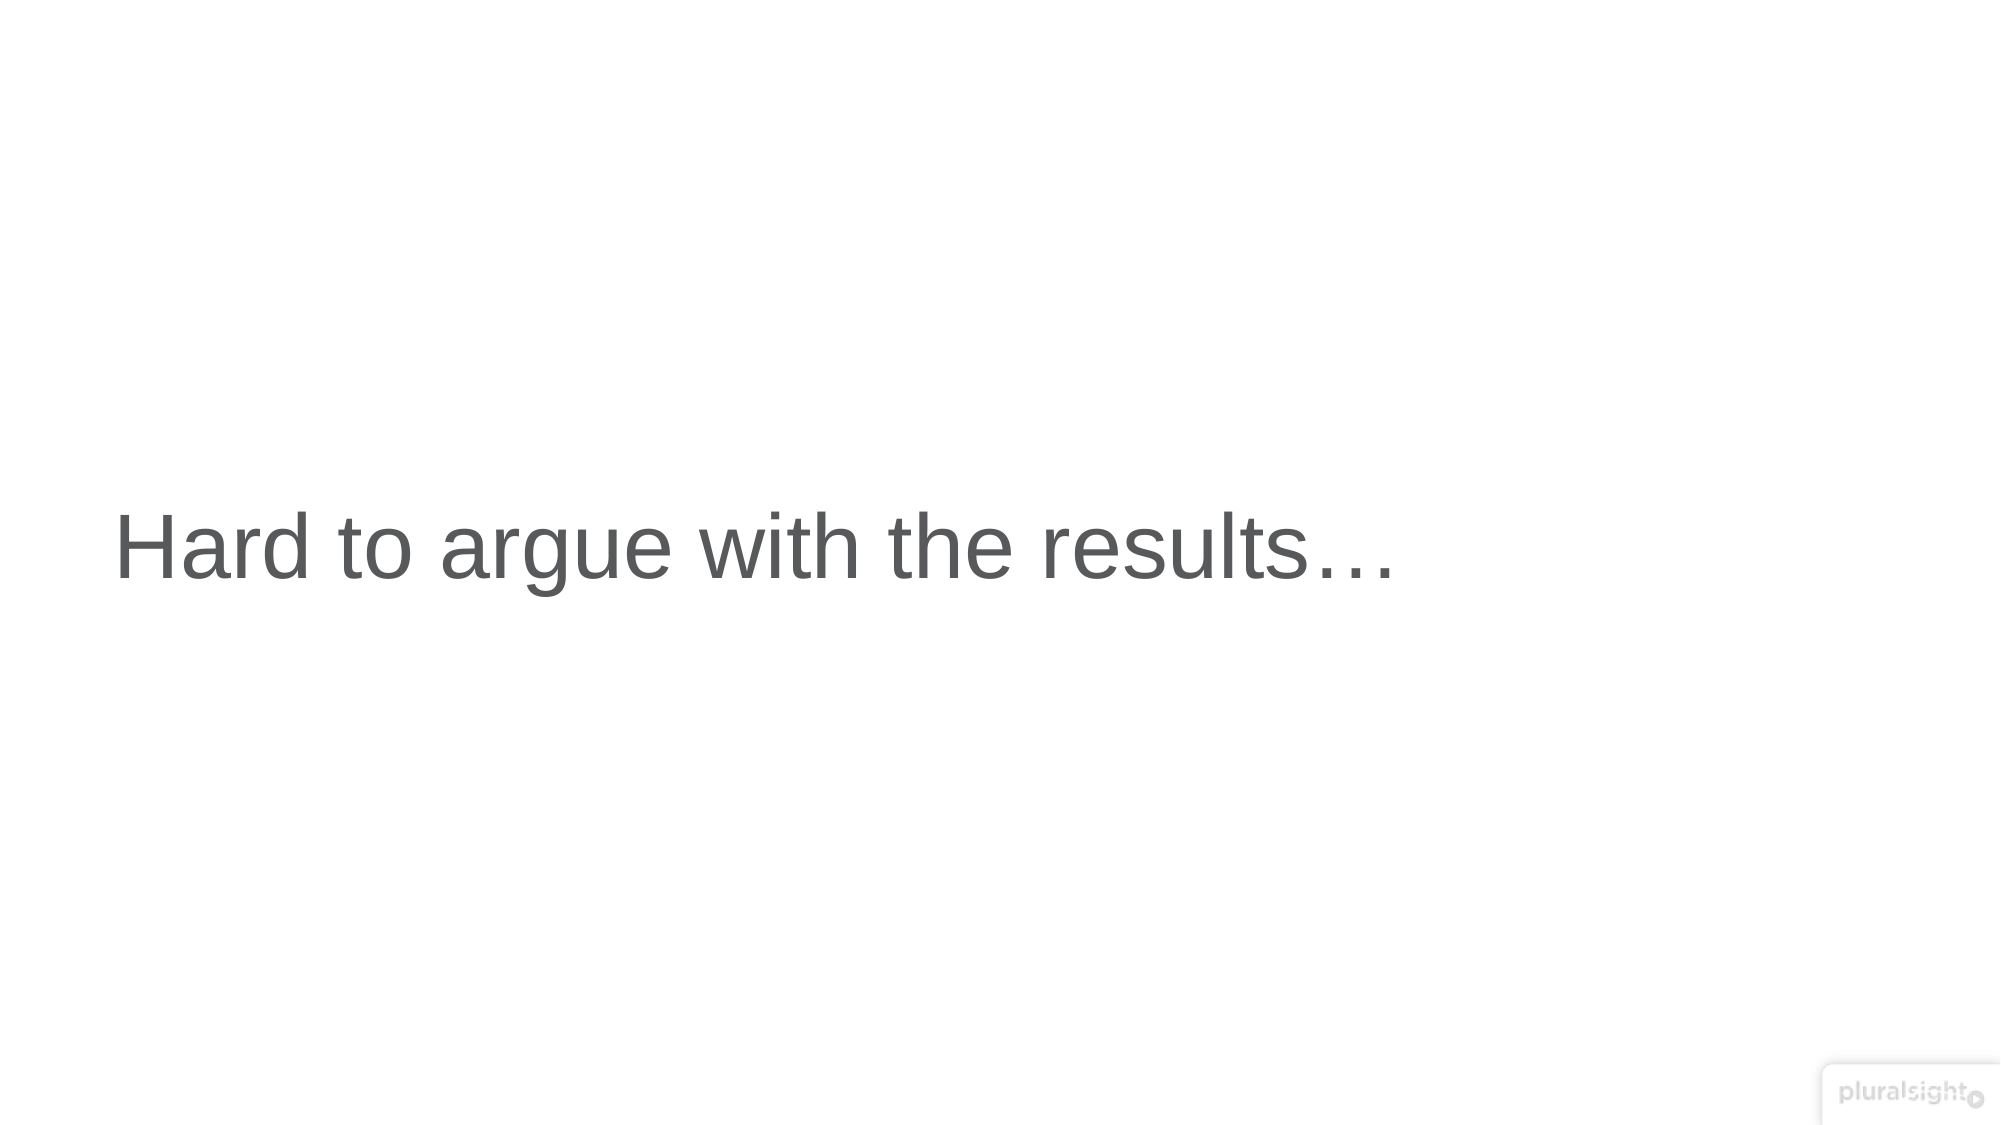

# Hard to argue with the results…